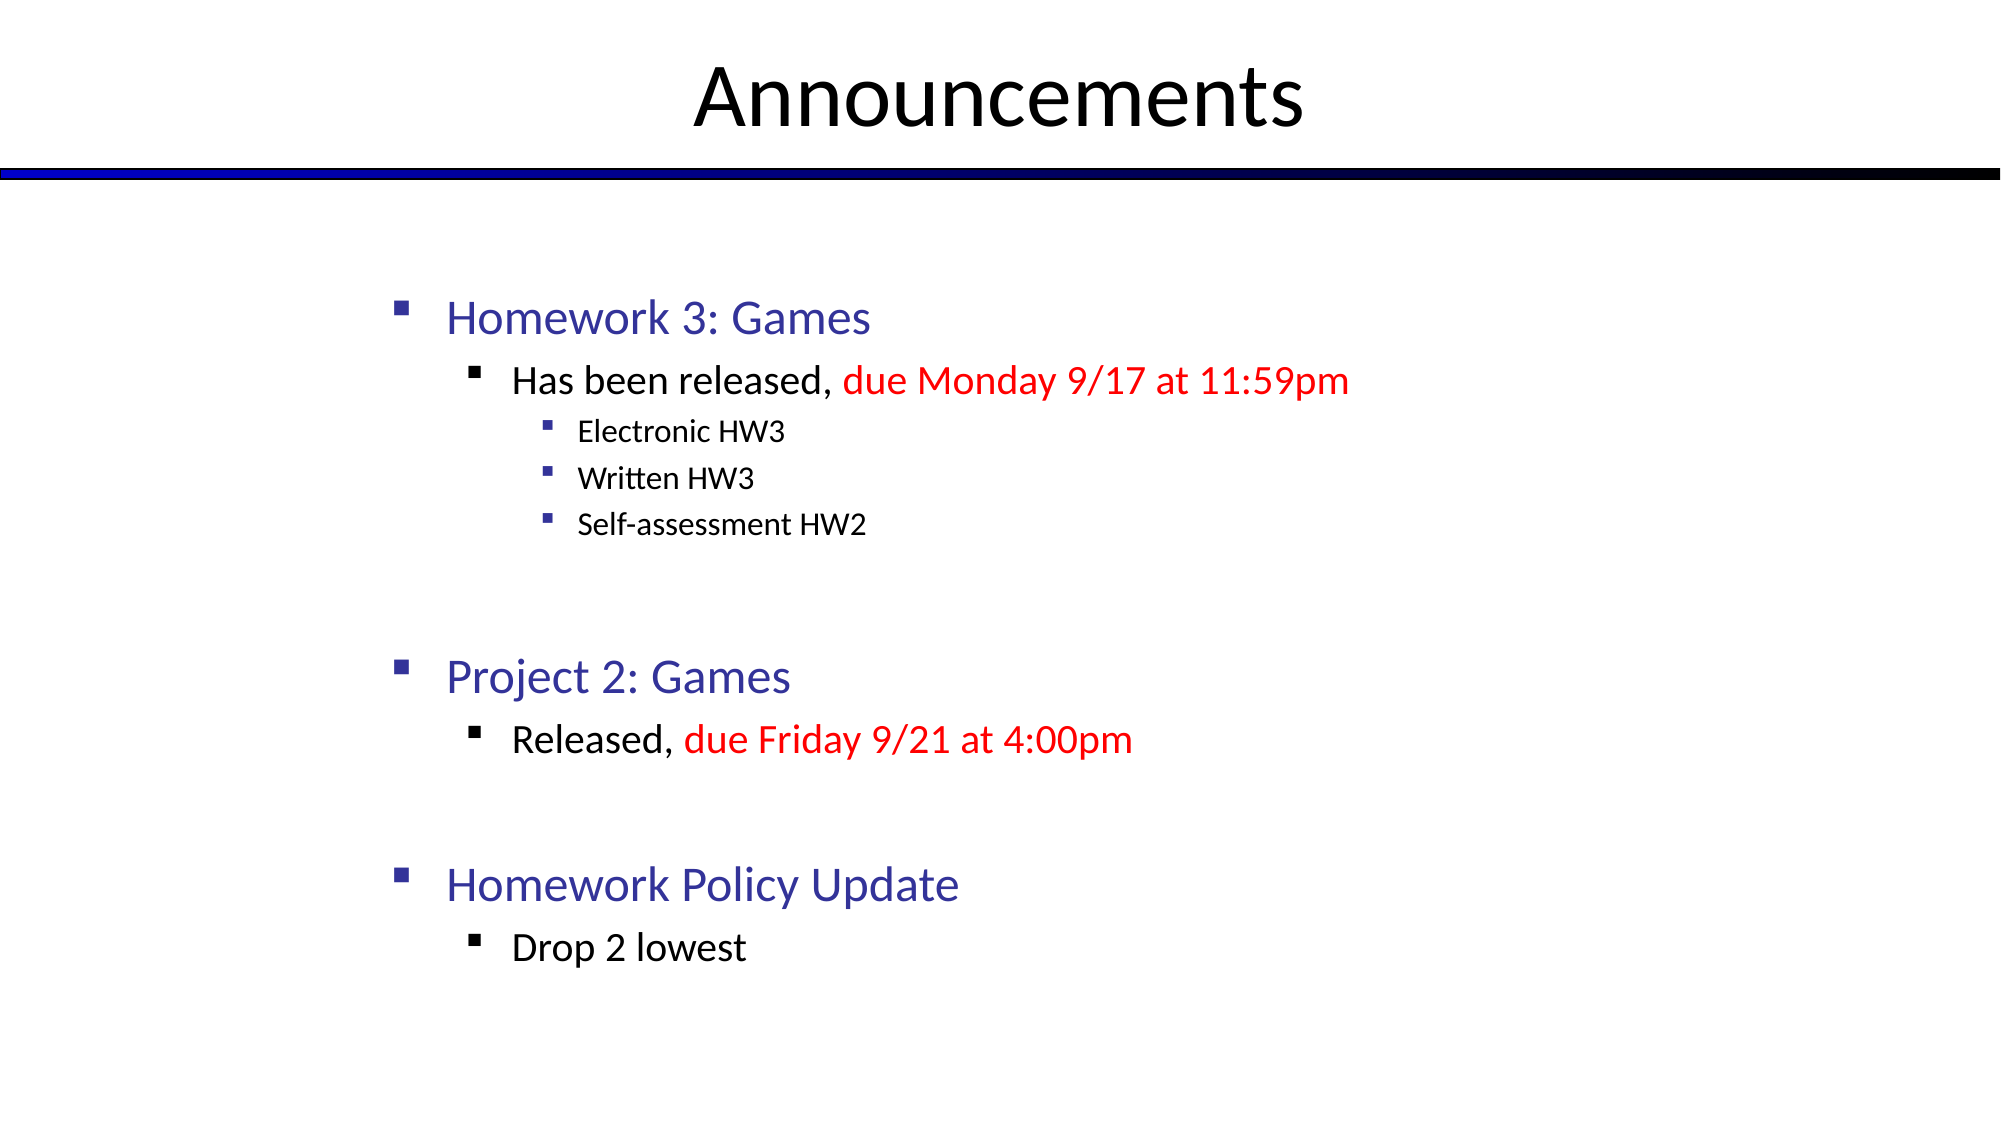

# Announcements

Homework 3: Games
Has been released, due Monday 9/17 at 11:59pm
Electronic HW3
Written HW3
Self-assessment HW2

Project 2: Games
Released, due Friday 9/21 at 4:00pm

Homework Policy Update
Drop 2 lowest